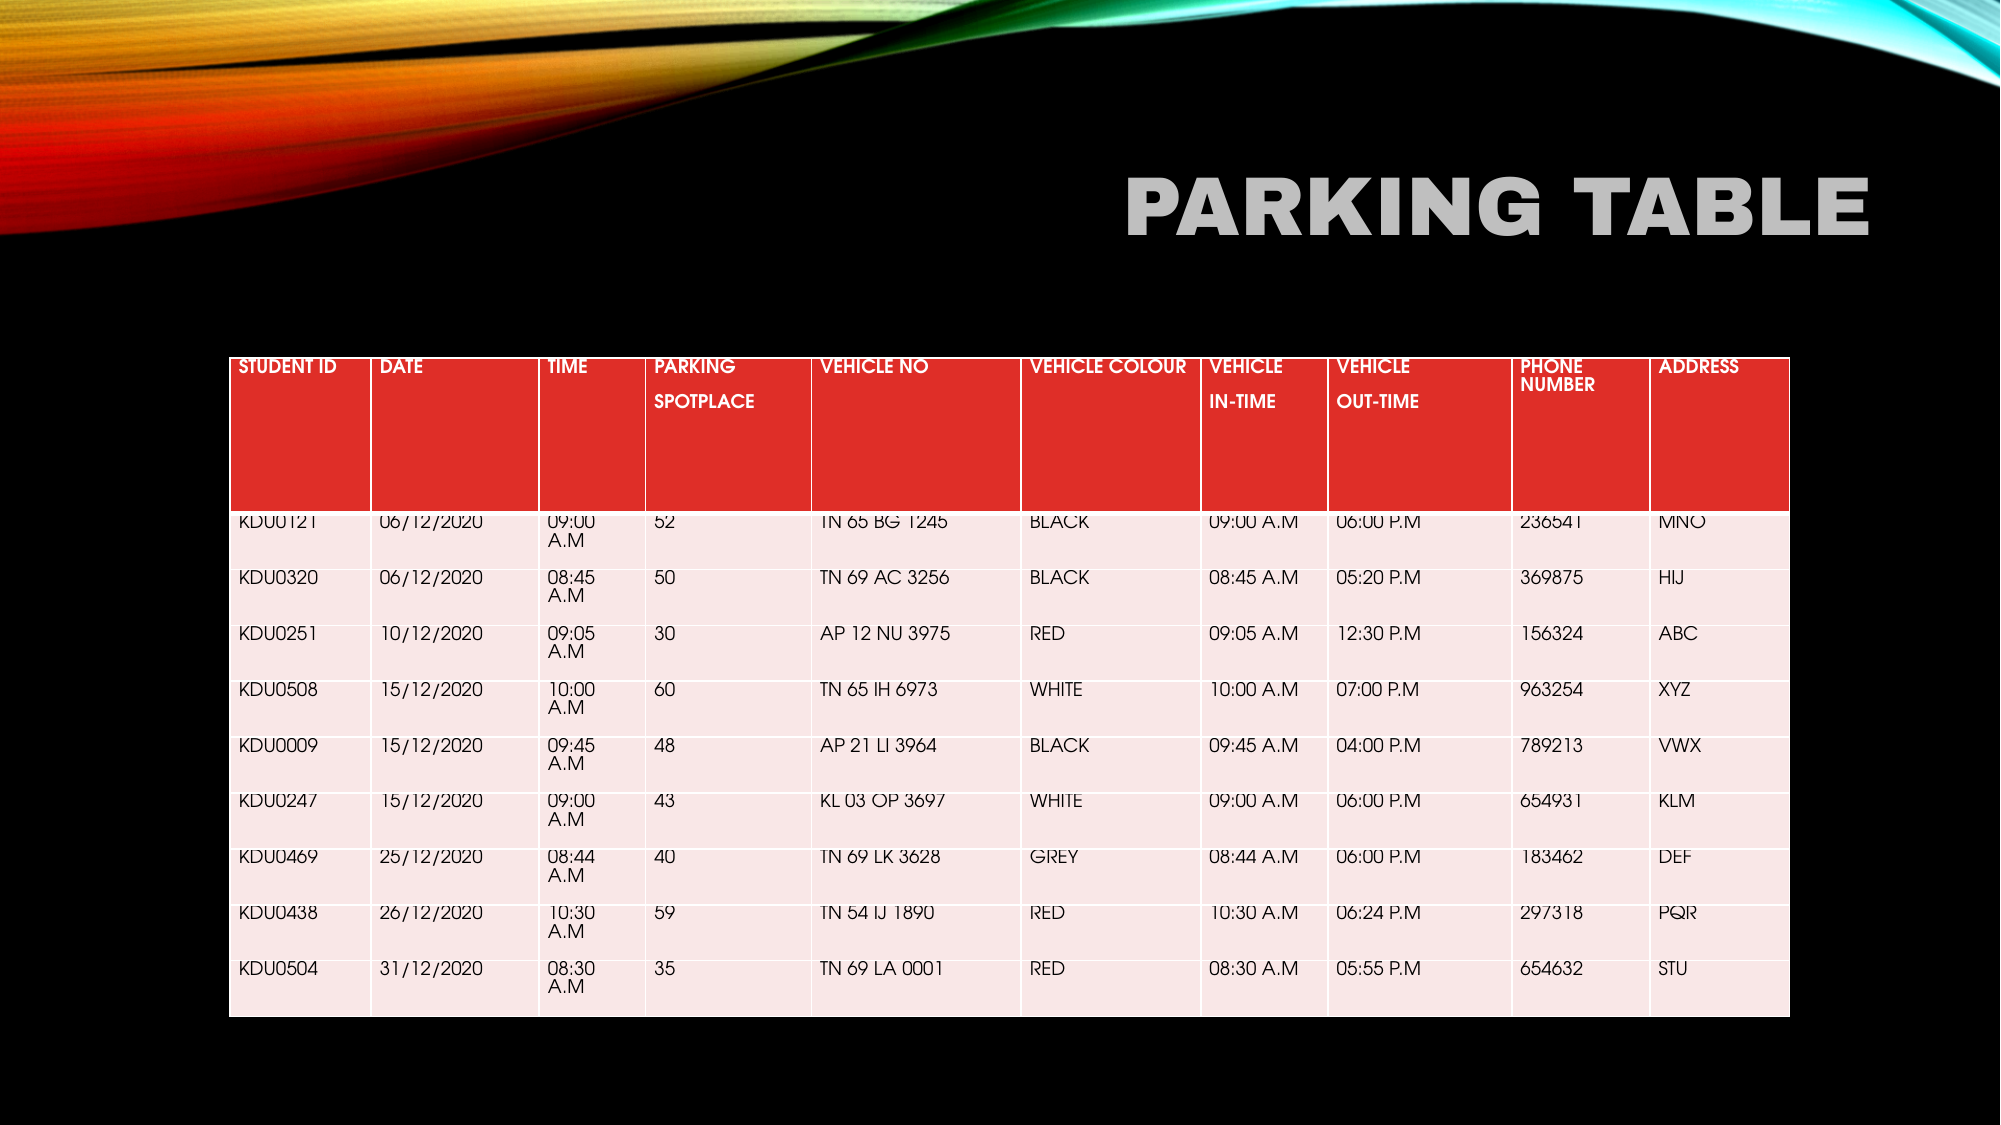

# PARKING TABLE
| STUDENT ID | DATE | TIME | PARKING SPOTPLACE | VEHICLE NO | VEHICLE COLOUR | VEHICLE IN-TIME | VEHICLE OUT-TIME | PHONE NUMBER | ADDRESS |
| --- | --- | --- | --- | --- | --- | --- | --- | --- | --- |
| KDU0121 | 06/12/2020 | 09:00 A.M | 52 | TN 65 BG 1245 | BLACK | 09:00 A.M | 06:00 P.M | 236541 | MNO |
| KDU0320 | 06/12/2020 | 08:45 A.M | 50 | TN 69 AC 3256 | BLACK | 08:45 A.M | 05:20 P.M | 369875 | HIJ |
| KDU0251 | 10/12/2020 | 09:05 A.M | 30 | AP 12 NU 3975 | RED | 09:05 A.M | 12:30 P.M | 156324 | ABC |
| KDU0508 | 15/12/2020 | 10:00 A.M | 60 | TN 65 IH 6973 | WHITE | 10:00 A.M | 07:00 P.M | 963254 | XYZ |
| KDU0009 | 15/12/2020 | 09:45 A.M | 48 | AP 21 LI 3964 | BLACK | 09:45 A.M | 04:00 P.M | 789213 | VWX |
| KDU0247 | 15/12/2020 | 09:00 A.M | 43 | KL 03 OP 3697 | WHITE | 09:00 A.M | 06:00 P.M | 654931 | KLM |
| KDU0469 | 25/12/2020 | 08:44 A.M | 40 | TN 69 LK 3628 | GREY | 08:44 A.M | 06:00 P.M | 183462 | DEF |
| KDU0438 | 26/12/2020 | 10:30 A.M | 59 | TN 54 IJ 1890 | RED | 10:30 A.M | 06:24 P.M | 297318 | PQR |
| KDU0504 | 31/12/2020 | 08:30 A.M | 35 | TN 69 LA 0001 | RED | 08:30 A.M | 05:55 P.M | 654632 | STU |